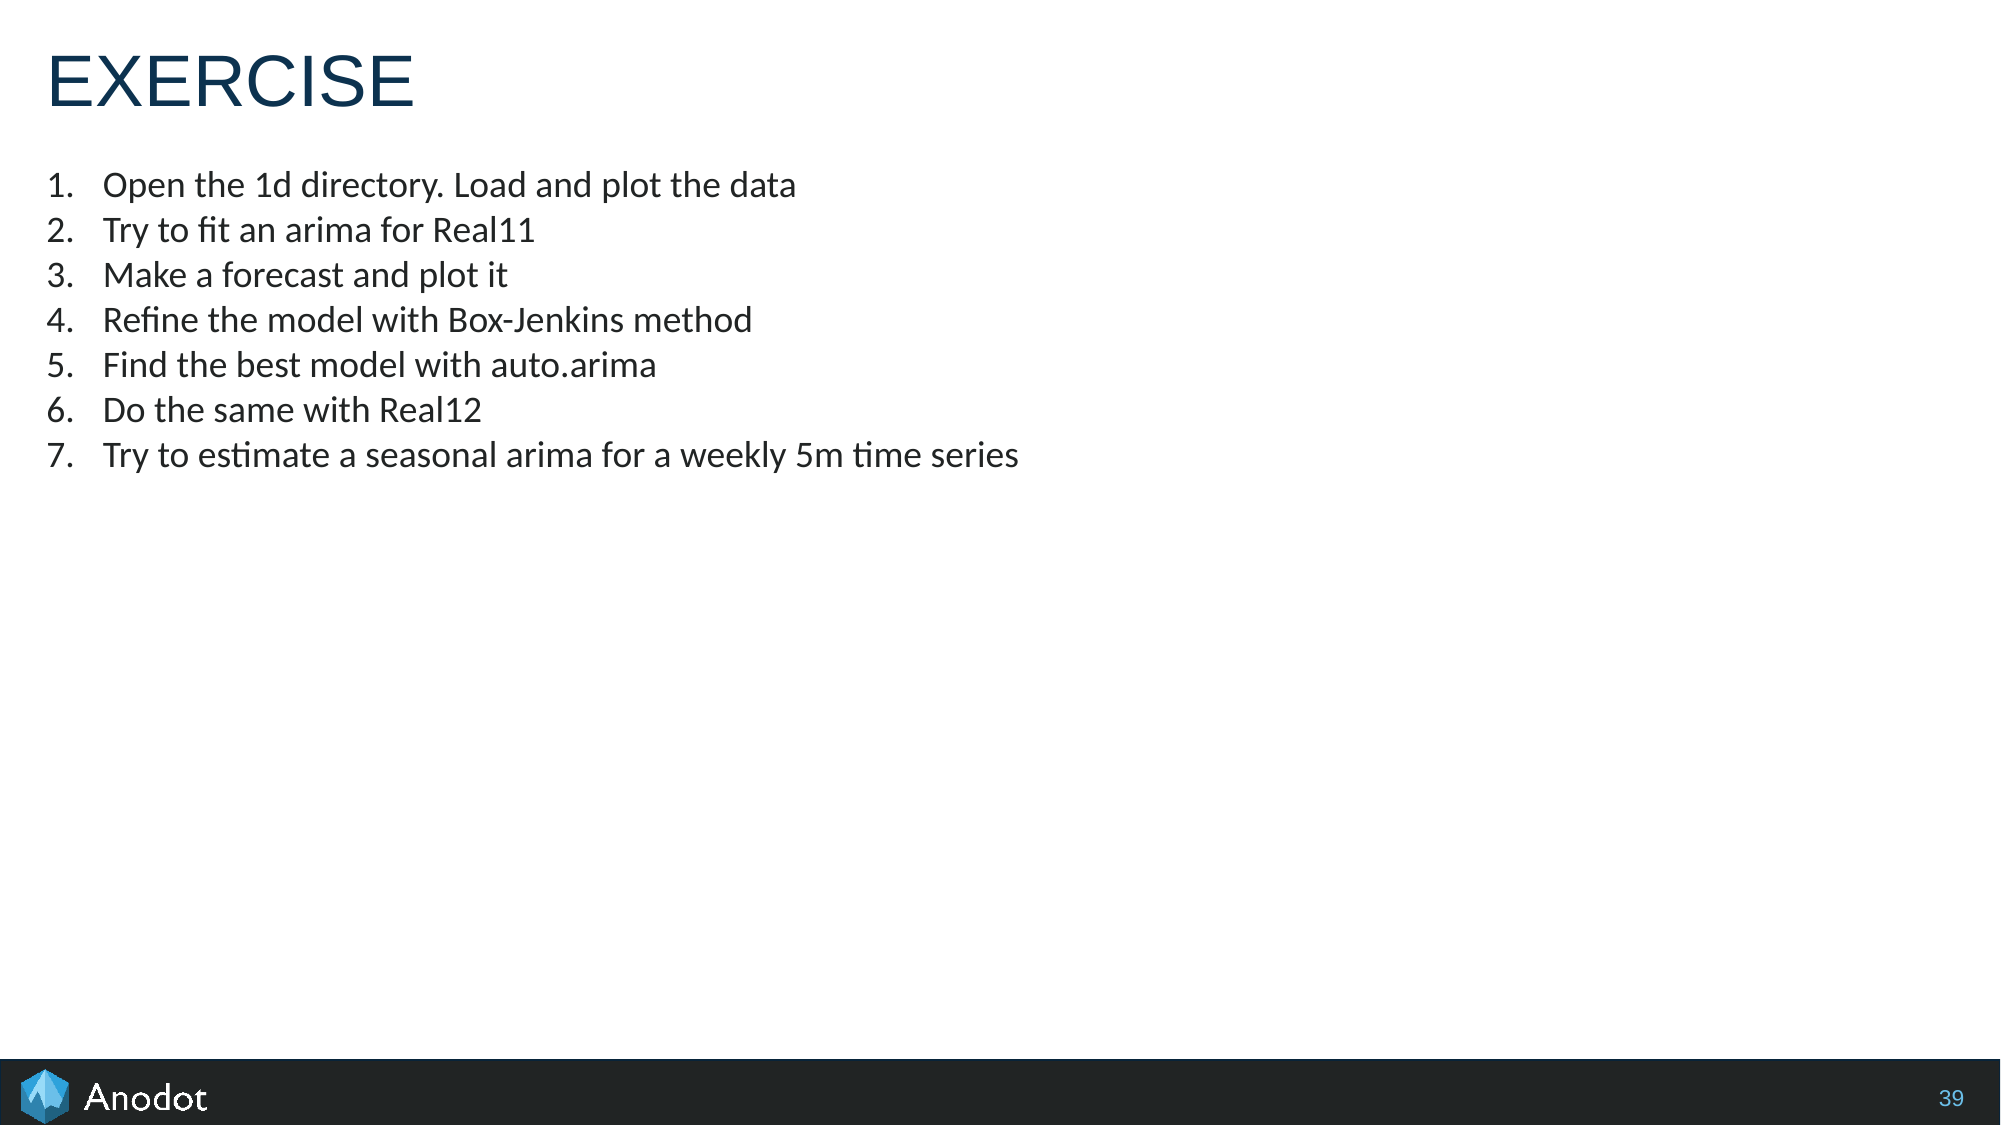

# EXERCISE
Open the 1d directory. Load and plot the data
Try to fit an arima for Real11
Make a forecast and plot it
Refine the model with Box-Jenkins method
Find the best model with auto.arima
Do the same with Real12
Try to estimate a seasonal arima for a weekly 5m time series